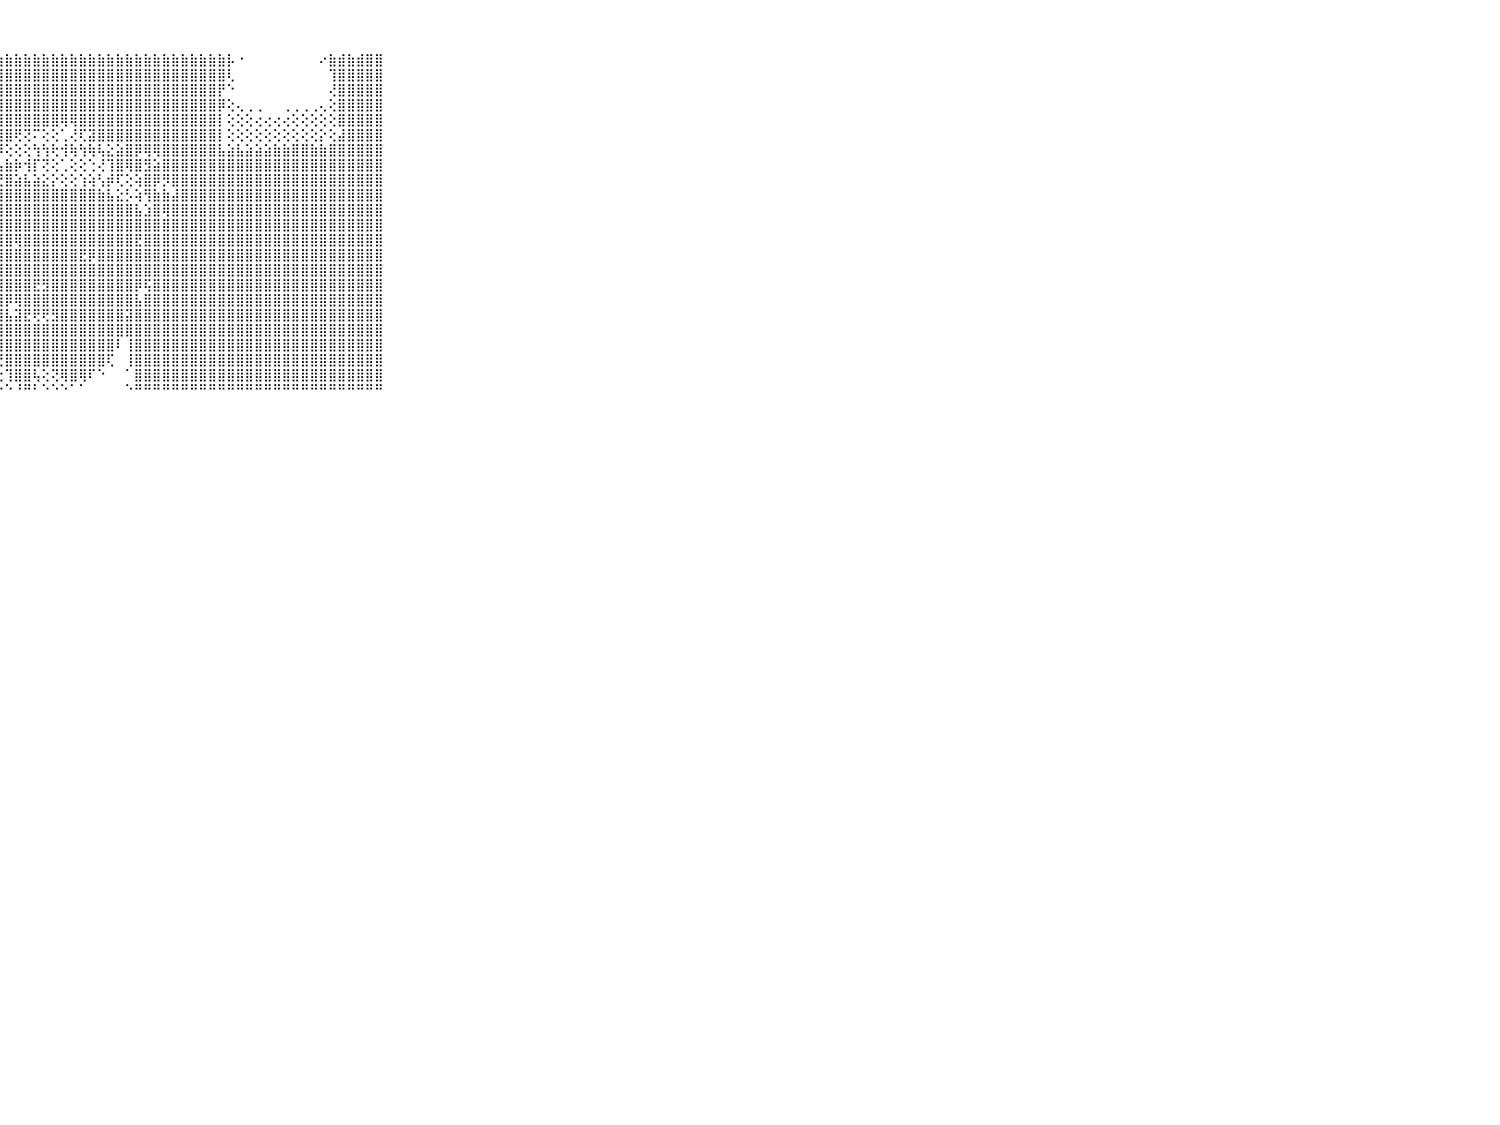

⠀⠀⠀⠀⠀⠀⠀⠀⠀⠀⠀⢔⢱⣵⡵⣵⣷⣷⣷⣷⣷⣷⣷⣷⣷⣷⣷⣷⣷⣷⣷⣷⣷⣷⣷⣷⣷⣷⣷⣷⣷⣷⣷⣷⣷⣷⣷⣷⣷⣷⣷⣷⡧⠐⠀⠀⠀⠀⠀⠀⠀⠀⠔⣷⣾⣷⣾⣿⣿⠀⠀⠀⠀⠀⠀⠀⠀⠀⠀⠀⠀
⠀⠀⠀⠀⠀⠀⠀⠀⠀⠀⠀⢱⢿⣿⣿⣿⣿⣿⣿⣿⣿⣿⣿⣿⣿⣿⣿⣿⣿⣿⣿⣿⣿⣿⣿⣿⣿⣿⣿⣿⣿⣿⣿⣿⣿⣿⣿⣿⣿⣿⣿⣿⢇⠀⠀⠀⠀⠀⠀⠀⠀⠀⠀⢹⣿⣿⣿⣿⣿⠀⠀⠀⠀⠀⠀⠀⠀⠀⠀⠀⠀
⠀⠀⠀⠀⠀⠀⠀⠀⠀⠀⠀⢕⣕⣸⣿⣿⣿⣿⣿⣿⣿⣿⣿⣿⣿⣿⣿⣿⣿⣿⣿⣿⣿⣿⣿⣿⣿⣿⣿⣿⣿⣿⣿⣿⣿⣿⣿⣿⣿⣿⣿⡟⠑⠀⠀⠀⠀⠀⠀⠀⠀⠀⠀⢜⣿⣿⣿⣿⣿⠀⠀⠀⠀⠀⠀⠀⠀⠀⠀⠀⠀
⠀⠀⠀⠀⠀⠀⠀⠀⠀⠀⠀⣿⣿⣿⣿⣿⣿⣿⣿⣿⣿⣿⣿⣿⣿⣿⣿⣿⣿⣿⣿⣿⣿⣿⣿⣿⣿⣿⣿⣿⣿⣿⣿⣿⣿⣿⣿⣿⣿⣿⣿⡿⢕⢄⢀⢀⠀⠀⢀⢀⢀⢀⢄⢕⣿⣿⣿⣿⣿⠀⠀⠀⠀⠀⠀⠀⠀⠀⠀⠀⠀
⠀⠀⠀⠀⠀⠀⠀⠀⠀⠀⠀⣿⣿⣿⣿⣿⣿⣿⣿⣿⣿⣿⣿⣿⣿⣿⣿⣿⣿⣿⣿⣿⣿⣿⢿⢿⣿⣿⣿⣿⣿⣿⣿⣿⣿⣿⣿⣿⣿⣿⣿⡇⢕⢕⢕⢔⢔⢔⢔⢕⢕⢕⢕⢕⣿⣿⣿⣿⣿⠀⠀⠀⠀⠀⠀⠀⠀⠀⠀⠀⠀
⠀⠀⠀⠀⠀⠀⠀⠀⠀⠀⠀⣿⣿⣿⣿⣿⣿⣿⣿⣿⣿⣿⣿⣿⣿⣿⣿⣿⣿⢟⢝⠍⢕⢕⢁⢜⢏⣽⣿⣿⣿⣿⣿⣿⣿⣿⣿⣿⣿⣿⣿⡇⢕⢕⢕⢕⢕⢕⢕⢕⢕⢕⡕⢕⣼⣿⣿⣿⣿⠀⠀⠀⠀⠀⠀⠀⠀⠀⠀⠀⠀
⠀⠀⠀⠀⠀⠀⠀⠀⠀⠀⠀⣿⣿⣿⣿⣿⣿⣿⣿⣿⣿⣿⣿⣿⣿⣿⣿⡿⢕⢕⢕⢳⢳⢗⢺⢷⢳⢷⢧⣕⣵⣿⡿⢿⢿⣿⣿⣿⣿⣿⣿⣧⣵⣧⣵⣵⣵⣷⣷⣿⣿⣷⣷⣿⣿⣿⣿⣿⣿⠀⠀⠀⠀⠀⠀⠀⠀⠀⠀⠀⠀
⠀⠀⠀⠀⠀⠀⠀⠀⠀⠀⠀⣿⣿⣿⣿⣿⣿⣿⣿⣿⣿⣿⣿⣿⣿⣿⣿⣧⣷⡷⢺⡏⢝⢕⢁⢕⢕⢑⢜⢹⣿⢿⣿⣻⣵⣿⣿⣿⣿⣿⣿⣿⣿⣿⣿⣿⣿⣿⣿⣿⣿⣿⣿⣿⣿⣿⣿⣿⣿⠀⠀⠀⠀⠀⠀⠀⠀⠀⠀⠀⠀
⠀⠀⠀⠀⠀⠀⠀⠀⠀⠀⠀⣿⣿⣿⣿⣿⣿⣿⣿⣿⣿⣿⣿⣿⣿⣿⣿⢟⣿⣵⣧⣵⣕⡕⢕⢕⢱⢵⢣⡾⢏⢕⢵⣿⡿⡻⣿⣿⣿⣿⣿⣿⣿⣿⣿⣿⣿⣿⣿⣿⣿⣿⣿⣿⣿⣿⣿⣿⣿⠀⠀⠀⠀⠀⠀⠀⠀⠀⠀⠀⠀
⠀⠀⠀⠀⠀⠀⠀⠀⠀⠀⠀⣿⣿⣿⣿⣿⣿⣿⣿⣿⣿⣿⣿⣿⣿⣿⡯⢸⣿⣿⣿⣿⣿⣿⣿⣿⣿⣿⣷⣧⣕⡣⢵⢻⣷⣷⣼⣿⣿⣿⣿⣿⣿⣿⣿⣿⣿⣿⣿⣿⣿⣿⣿⣿⣿⣿⣿⣿⣿⠀⠀⠀⠀⠀⠀⠀⠀⠀⠀⠀⠀
⠀⠀⠀⠀⠀⠀⠀⠀⠀⠀⠀⢸⣿⣿⣿⣿⣿⢿⣻⣿⣟⣏⣹⣿⣿⣿⢇⣿⣿⣿⣿⣿⣿⣿⣿⣿⣿⣿⣿⣿⣿⣿⣧⣱⣿⢿⣿⣿⣿⣿⣿⣿⣿⣿⣿⣿⣿⣿⣿⣿⣿⣿⣿⣿⣿⣿⣿⣿⣿⠀⠀⠀⠀⠀⠀⠀⠀⠀⠀⠀⠀
⠀⠀⠀⠀⠀⠀⠀⠀⠀⠀⠀⢿⣿⣿⣿⣿⣿⣿⣿⣿⣿⣿⣿⣿⣿⣿⢱⣿⣿⣿⣿⣿⣿⣿⣿⣿⣿⣿⣿⣿⣿⣿⣿⣿⣿⣿⣿⣿⣿⣿⣿⣿⣿⣿⣿⣿⣿⣿⣿⣿⣿⣿⣿⣿⣿⣿⣿⣿⣿⠀⠀⠀⠀⠀⠀⠀⠀⠀⠀⠀⠀
⠀⠀⠀⠀⠀⠀⠀⠀⠀⠀⠀⣵⣾⣿⣷⣽⣿⣿⣿⣿⣿⣿⣿⣿⣿⣿⣼⣿⣿⢿⣿⣿⣿⣿⣿⣿⣿⣿⣿⣿⣿⣿⣟⣿⣿⣿⣿⣿⣿⣿⣿⣿⣿⣿⣿⣿⣿⣿⣿⣿⣿⣿⣿⣿⣿⣿⣿⣿⣿⠀⠀⠀⠀⠀⠀⠀⠀⠀⠀⠀⠀
⠀⠀⠀⠀⠀⠀⠀⠀⠀⠀⠀⢻⣿⣿⣿⣿⣿⣿⣿⣿⣿⣿⣿⣿⣿⣿⣿⣿⣿⣿⣿⣿⣿⣿⣿⣿⣟⡿⣿⣿⣿⣿⣿⣿⣿⣿⣿⣿⣿⣿⣿⣿⣿⣿⣿⣿⣿⣿⣿⣿⣿⣿⣿⣿⣿⣿⣿⣿⣿⠀⠀⠀⠀⠀⠀⠀⠀⠀⠀⠀⠀
⠀⠀⠀⠀⠀⠀⠀⠀⠀⠀⠀⣿⣿⣿⣿⣿⣿⣿⣿⣿⣿⣿⣿⣿⣿⣿⣿⣿⣿⣿⣿⣿⣿⣿⣿⣿⣿⣿⣿⣿⣿⣿⣿⣿⣿⣿⣿⣿⣿⣿⣿⣿⣿⣿⣿⣿⣿⣿⣿⣿⣿⣿⣿⣿⣿⣿⣿⣿⣿⠀⠀⠀⠀⠀⠀⠀⠀⠀⠀⠀⠀
⠀⠀⠀⠀⠀⠀⠀⠀⠀⠀⠀⢿⣿⣿⣿⣿⣿⣿⣿⣿⣿⣿⣿⣿⣿⣿⣿⣿⣿⣿⣿⣟⣻⣿⣿⣿⣿⣿⣿⣿⣿⣿⡿⢯⣿⣿⣿⣿⣿⣿⣿⣿⣿⣿⣿⣿⣿⣿⣿⣿⣿⣿⣿⣿⣿⣿⣿⣿⣿⠀⠀⠀⠀⠀⠀⠀⠀⠀⠀⠀⠀
⠀⠀⠀⠀⠀⠀⠀⠀⠀⠀⠀⣿⣿⣿⣿⣿⣿⣿⣿⣿⣿⣿⣿⣿⣿⣿⣿⣿⡿⢿⣿⣿⣿⣿⣿⣿⣿⣿⣿⣿⣿⣿⣧⣿⣿⣿⣿⣿⣿⣿⣿⣿⣿⣿⣿⣿⣿⣿⣿⣿⣿⣿⣿⣿⣿⣿⣿⣿⣿⠀⠀⠀⠀⠀⠀⠀⠀⠀⠀⠀⠀
⠀⠀⠀⠀⠀⠀⠀⠀⠀⠀⠀⣿⣿⣿⣿⣿⣿⣿⣿⣿⣿⣿⣿⣿⣿⣿⣿⣿⣧⣽⣟⢟⢟⣻⣿⣿⣿⣿⣿⣿⣿⣽⣿⣿⣿⣿⣿⣿⣿⣿⣿⣿⣿⣿⣿⣿⣿⣿⣿⣿⣿⣿⣿⣿⣿⣿⣿⣿⣿⠀⠀⠀⠀⠀⠀⠀⠀⠀⠀⠀⠀
⠀⠀⠀⠀⠀⠀⠀⠀⠀⠀⠀⣷⣿⣿⣿⣿⣿⣿⣿⣿⣿⣿⣿⣿⣿⣿⣿⣿⣿⣿⣿⣿⣿⣿⣿⣿⣿⣿⣿⣿⣿⣿⣿⣿⣿⣿⣿⣿⣿⣿⣿⣿⣿⣿⣿⣿⣿⣿⣿⣿⣿⣿⣿⣿⣿⣿⣿⣿⣿⠀⠀⠀⠀⠀⠀⠀⠀⠀⠀⠀⠀
⠀⠀⠀⠀⠀⠀⠀⠀⠀⠀⠀⣿⣿⣿⣿⣿⣿⣿⣿⣿⣿⣿⣿⣿⣿⣿⣿⣿⣿⣿⣿⣿⣿⣿⣿⣿⣿⣿⣿⣿⠇⢸⣿⣿⣿⣿⣿⣿⣿⣿⣿⣿⣿⣿⣿⣿⣿⣿⣿⣿⣿⣿⣿⣿⣿⣿⣿⣿⣿⠀⠀⠀⠀⠀⠀⠀⠀⠀⠀⠀⠀
⠀⠀⠀⠀⠀⠀⠀⠀⠀⠀⠀⣿⣿⣿⣿⣿⣿⣿⣿⣿⣿⣿⣿⣿⣿⣿⢇⢜⣿⣿⣿⣿⣿⣿⣿⣿⣿⣿⣿⢏⠀⢸⣿⣿⣿⣿⣿⣿⣿⣿⣿⣿⣿⣿⣿⣿⣿⣿⣿⣿⣿⣿⣿⣿⣿⣿⣿⣿⣿⠀⠀⠀⠀⠀⠀⠀⠀⠀⠀⠀⠀
⠀⠀⠀⠀⠀⠀⠀⠀⠀⠀⠀⣿⣿⣿⣿⣿⣿⣿⣿⣿⣿⣿⣿⣿⣿⣿⢕⢕⢹⣿⣿⢧⢕⢝⢿⣿⢿⠏⠑⠀⠀⠁⣿⣿⣿⣿⣿⣿⣿⣿⣿⣿⣿⣿⣿⣿⣿⣿⣿⣿⣿⣿⣿⣿⣿⣿⣿⣿⣿⠀⠀⠀⠀⠀⠀⠀⠀⠀⠀⠀⠀
⠀⠀⠀⠀⠀⠀⠀⠀⠀⠀⠀⠛⠛⠛⠛⠛⠛⠛⠛⠛⠛⠛⠛⠛⠛⠛⠀⠑⠑⠘⠛⠃⠑⠑⠑⠁⠁⠀⠀⠀⠀⠑⠛⠛⠛⠛⠛⠛⠛⠛⠛⠛⠛⠛⠛⠛⠛⠛⠛⠛⠛⠛⠛⠛⠛⠛⠛⠛⠛⠀⠀⠀⠀⠀⠀⠀⠀⠀⠀⠀⠀